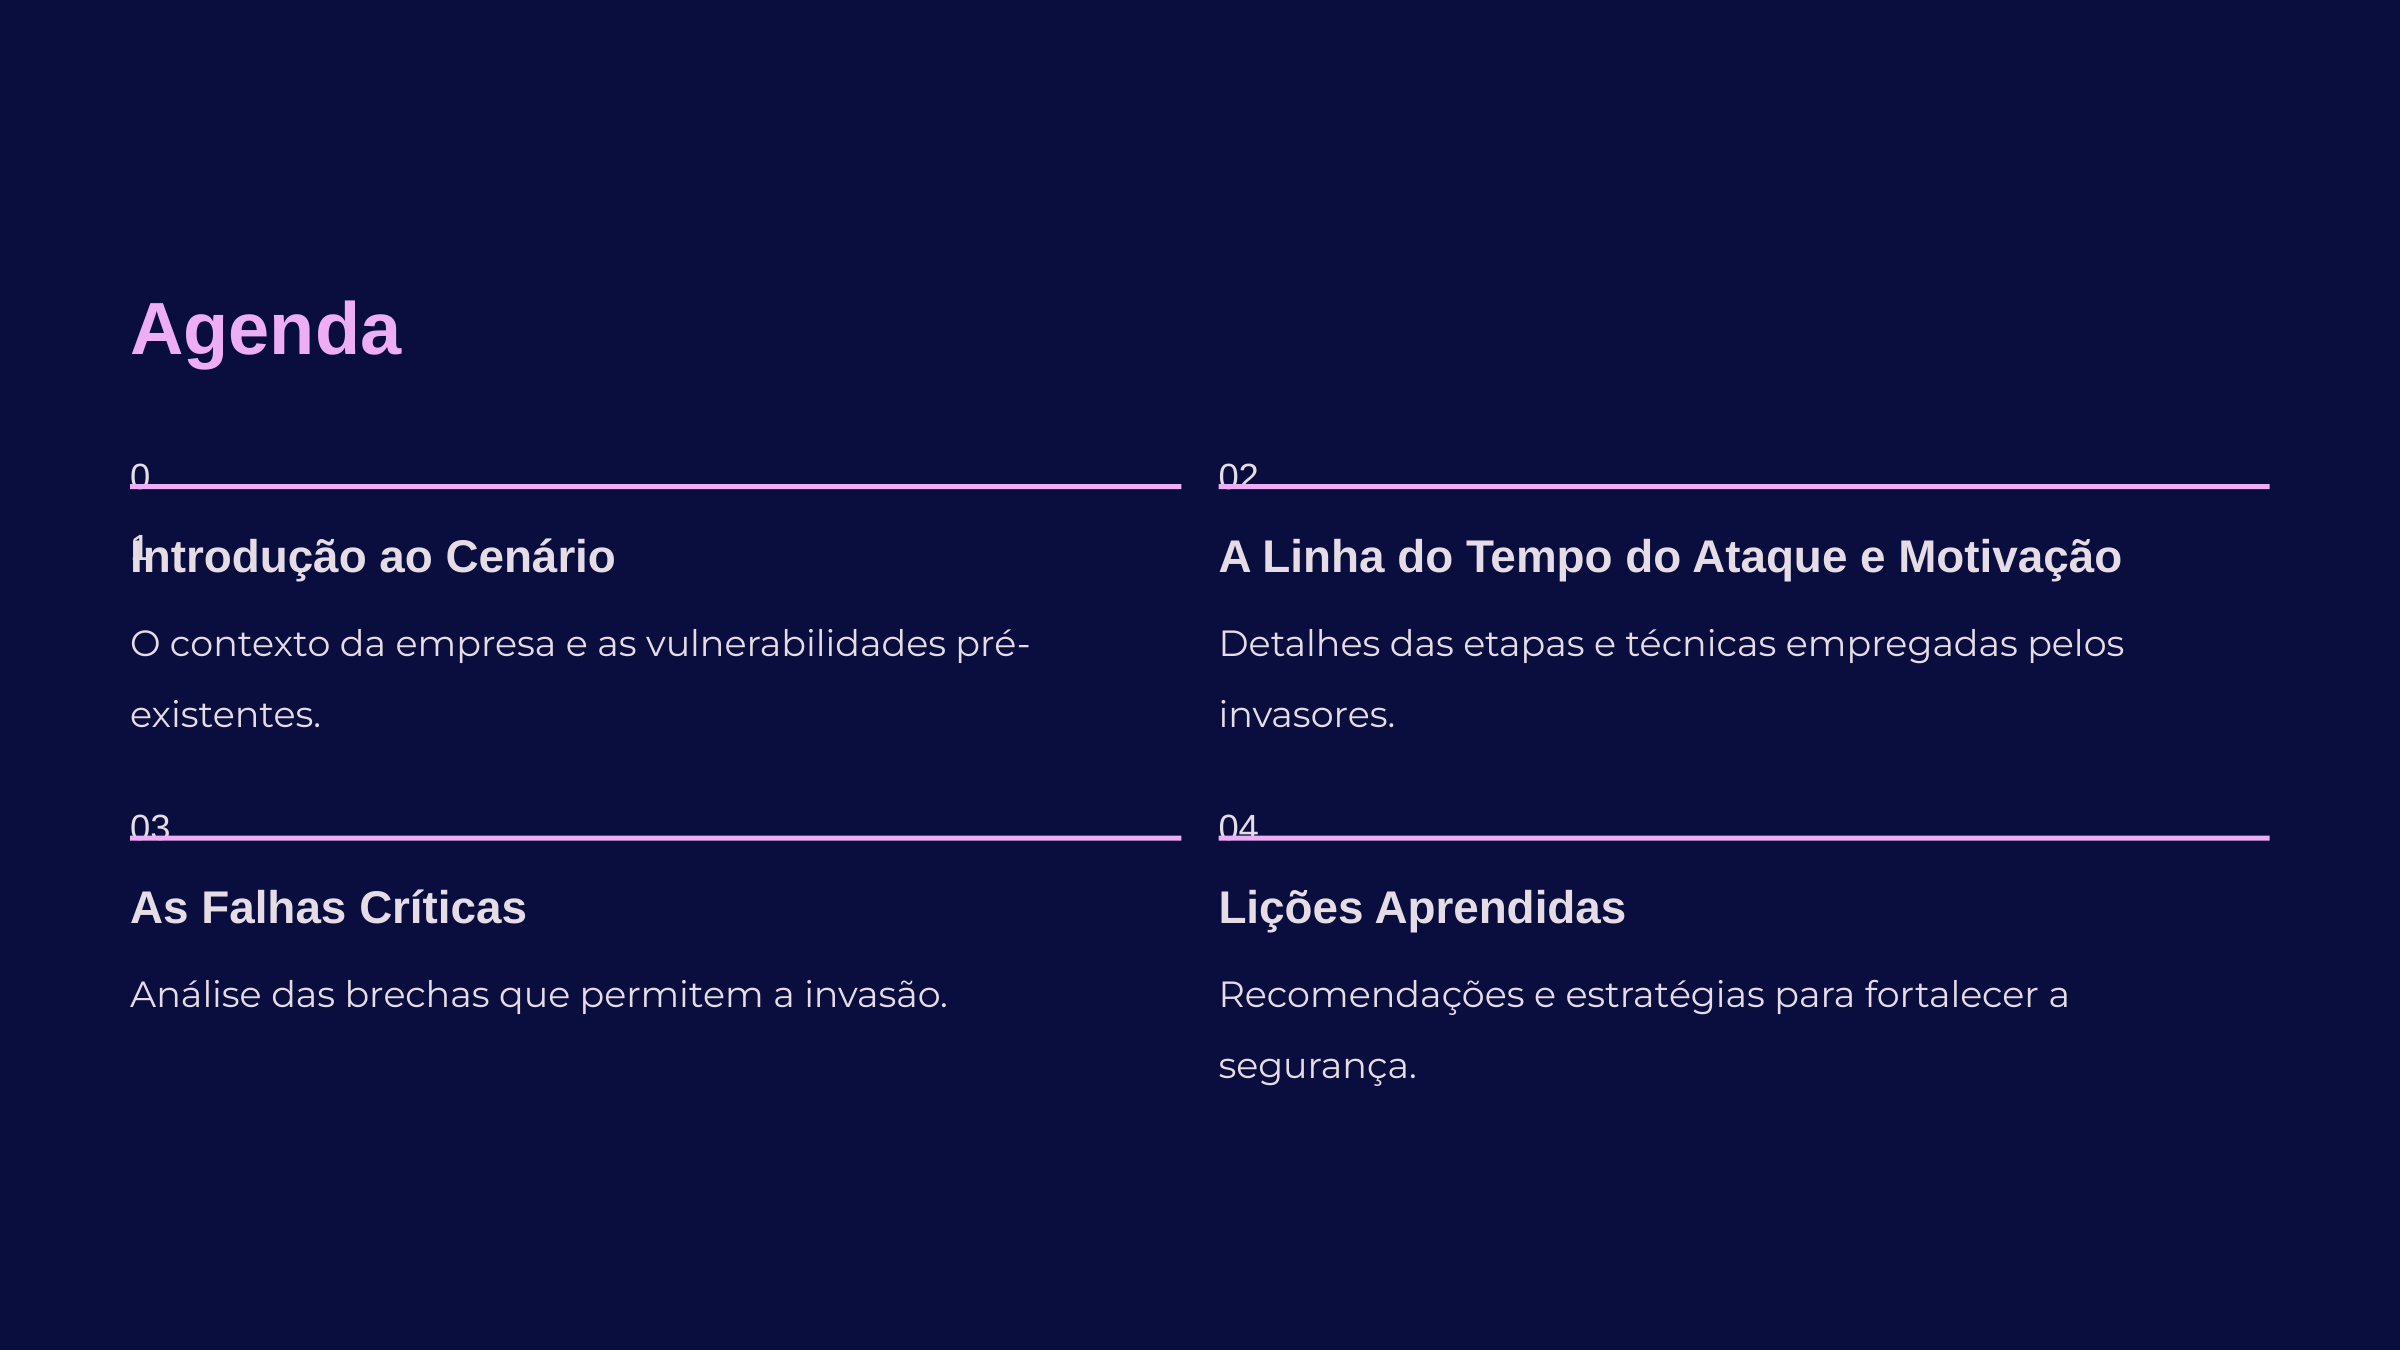

Agenda
01
02

Introdução ao Cenário
A Linha do Tempo do Ataque e Motivação
O contexto da empresa e as vulnerabilidades pré-existentes.
Detalhes das etapas e técnicas empregadas pelos invasores.
03
04

As Falhas Críticas
Lições Aprendidas
Análise das brechas que permitem a invasão.
Recomendações e estratégias para fortalecer a segurança.